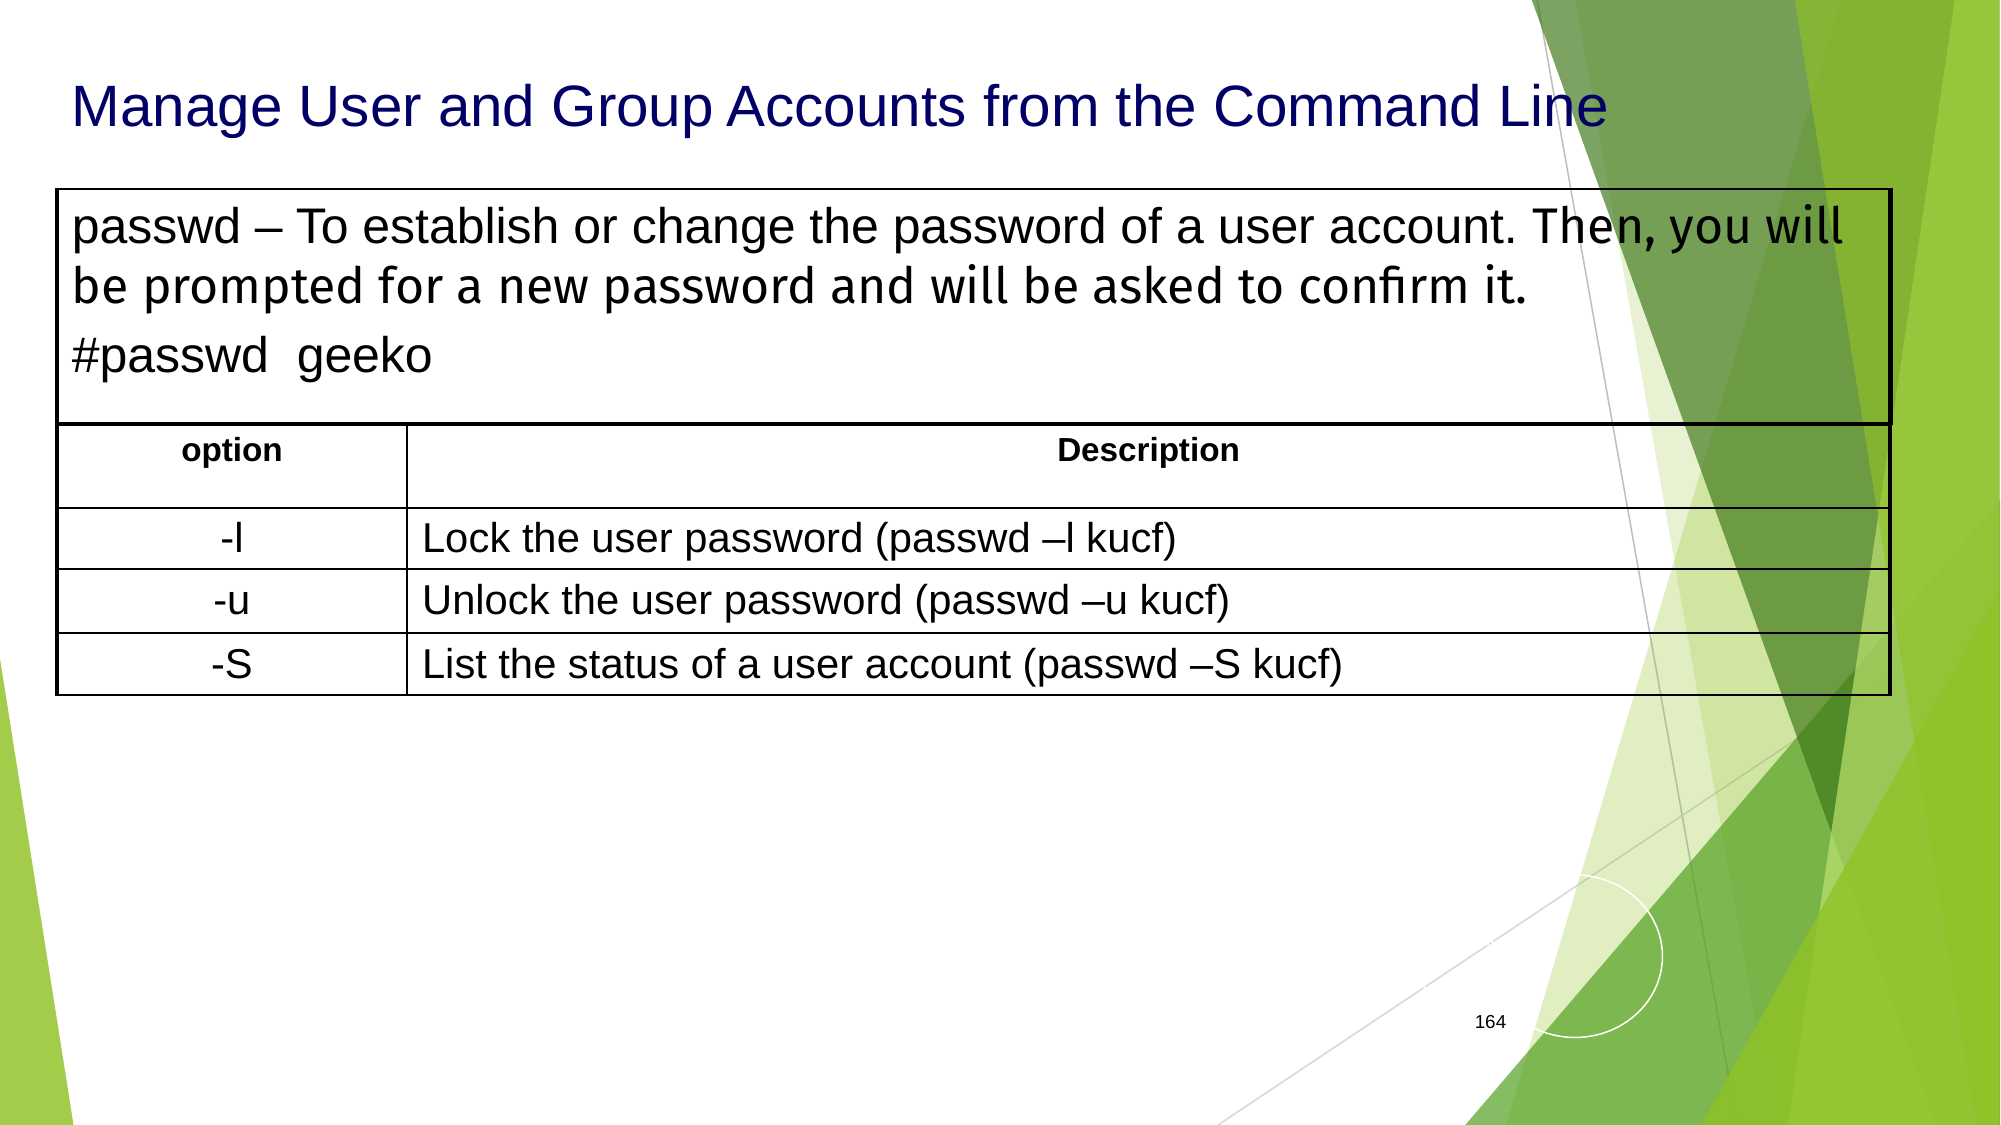

Manage User and Group Accounts from the Command Line
| passwd – To establish or change the password of a user account. Then, you will be prompted for a new password and will be asked to confirm it. #passwd geeko |
| --- |
| option | Description |
| --- | --- |
| -l | Lock the user password (passwd –l kucf) |
| -u | Unlock the user password (passwd –u kucf) |
| -S | List the status of a user account (passwd –S kucf) |

164